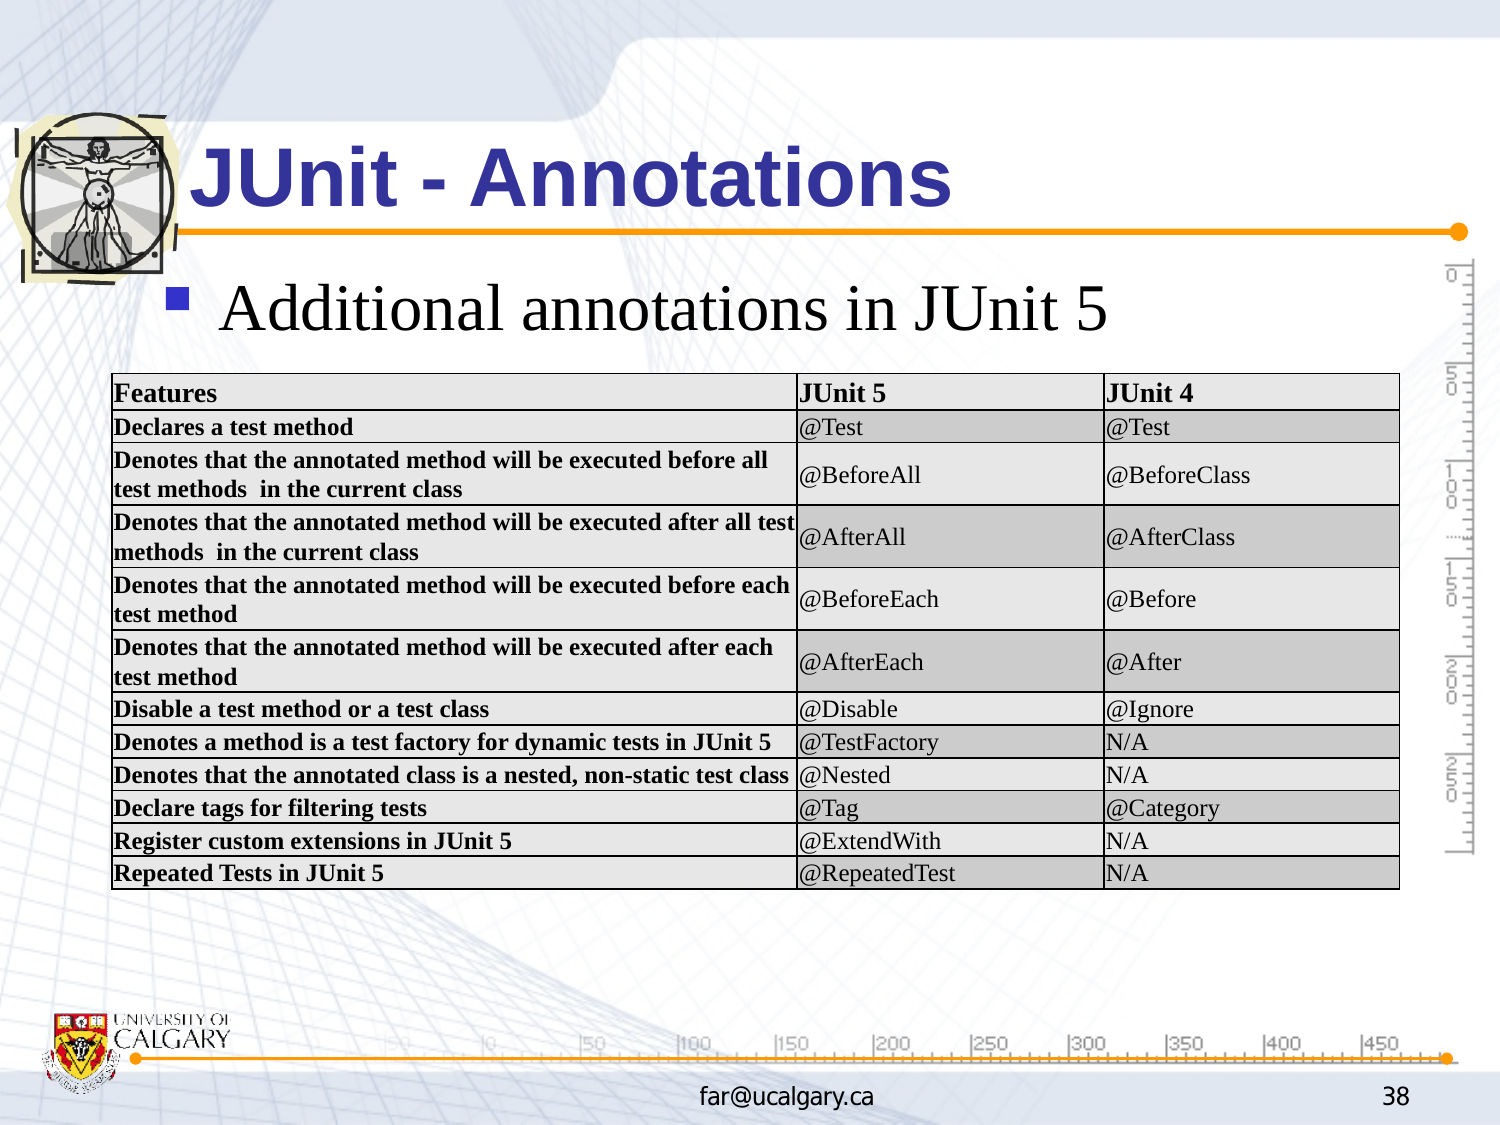

# JUnit - Annotations
Additional annotations in JUnit 5
| Features | JUnit 5 | JUnit 4 |
| --- | --- | --- |
| Declares a test method | @Test | @Test |
| Denotes that the annotated method will be executed before all test methods  in the current class | @BeforeAll | @BeforeClass |
| Denotes that the annotated method will be executed after all test methods  in the current class | @AfterAll | @AfterClass |
| Denotes that the annotated method will be executed before each test method | @BeforeEach | @Before |
| Denotes that the annotated method will be executed after each test method | @AfterEach | @After |
| Disable a test method or a test class | @Disable | @Ignore |
| Denotes a method is a test factory for dynamic tests in JUnit 5 | @TestFactory | N/A |
| Denotes that the annotated class is a nested, non-static test class | @Nested | N/A |
| Declare tags for filtering tests | @Tag | @Category |
| Register custom extensions in JUnit 5 | @ExtendWith | N/A |
| Repeated Tests in JUnit 5 | @RepeatedTest | N/A |
far@ucalgary.ca
38